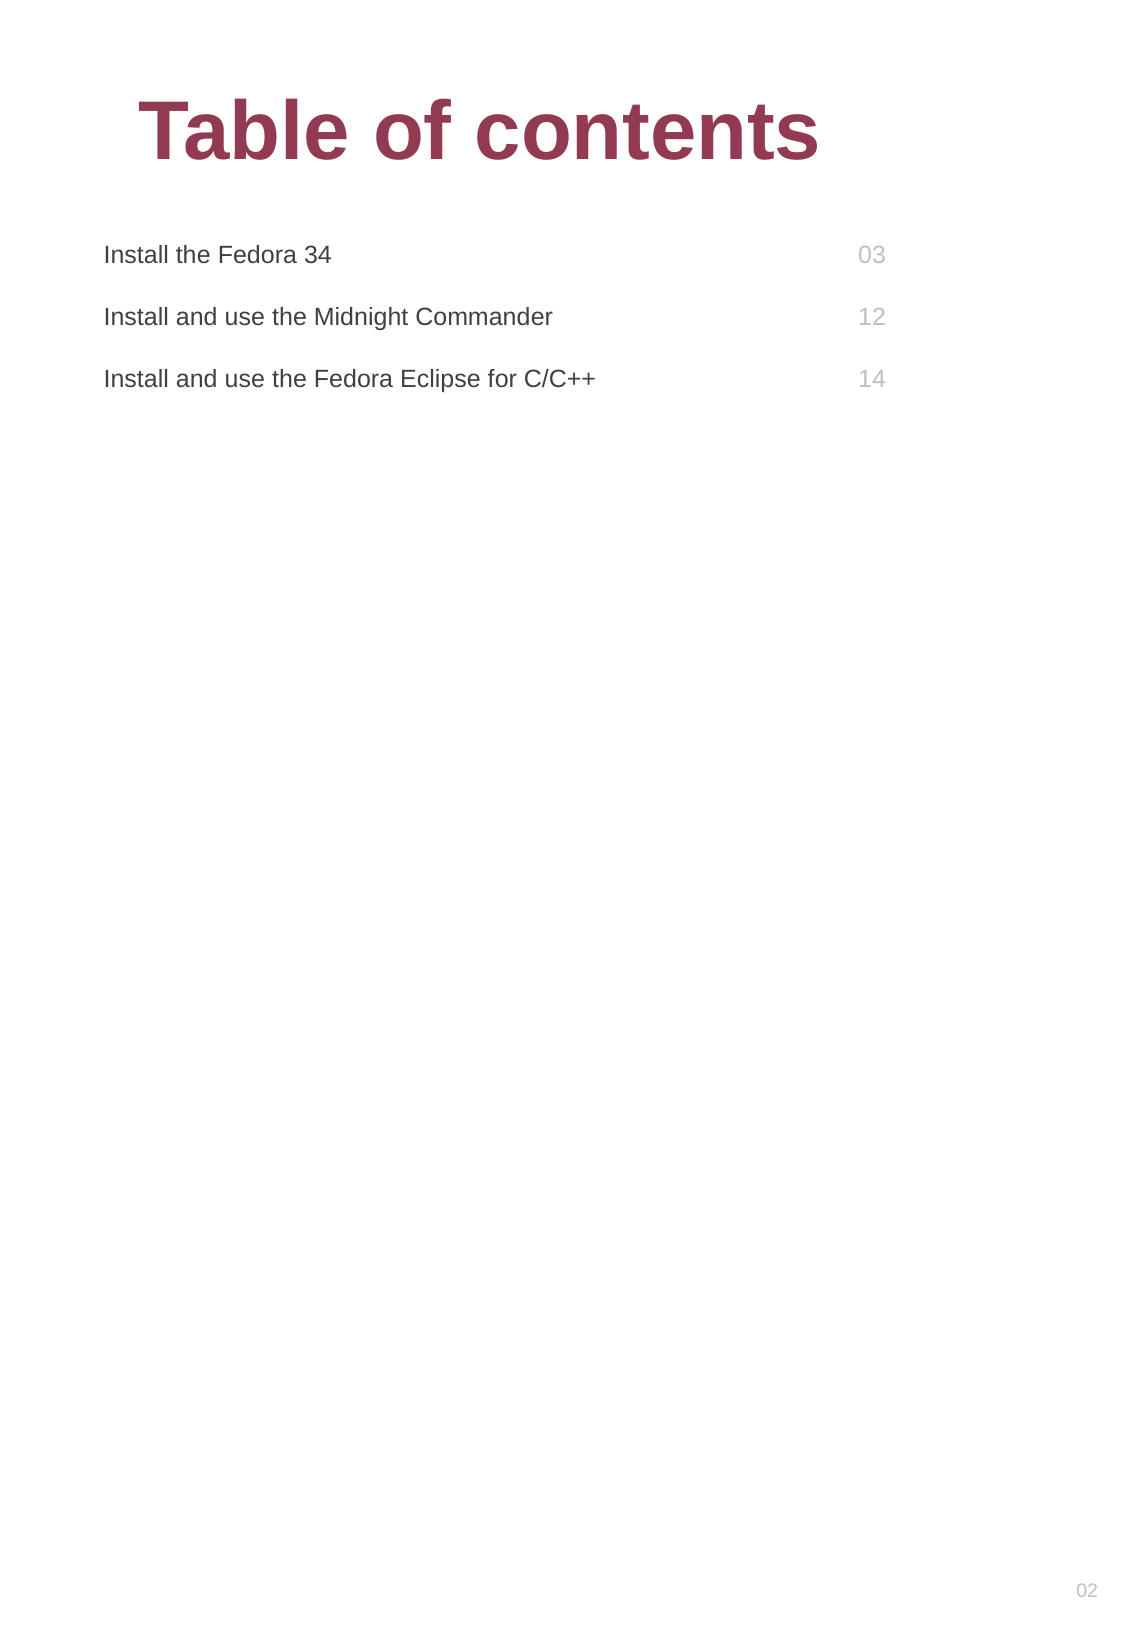

Table of contents
Install the Fedora 34
03
Install and use the Midnight Commander
12
Install and use the Fedora Eclipse for C/C++
14
02